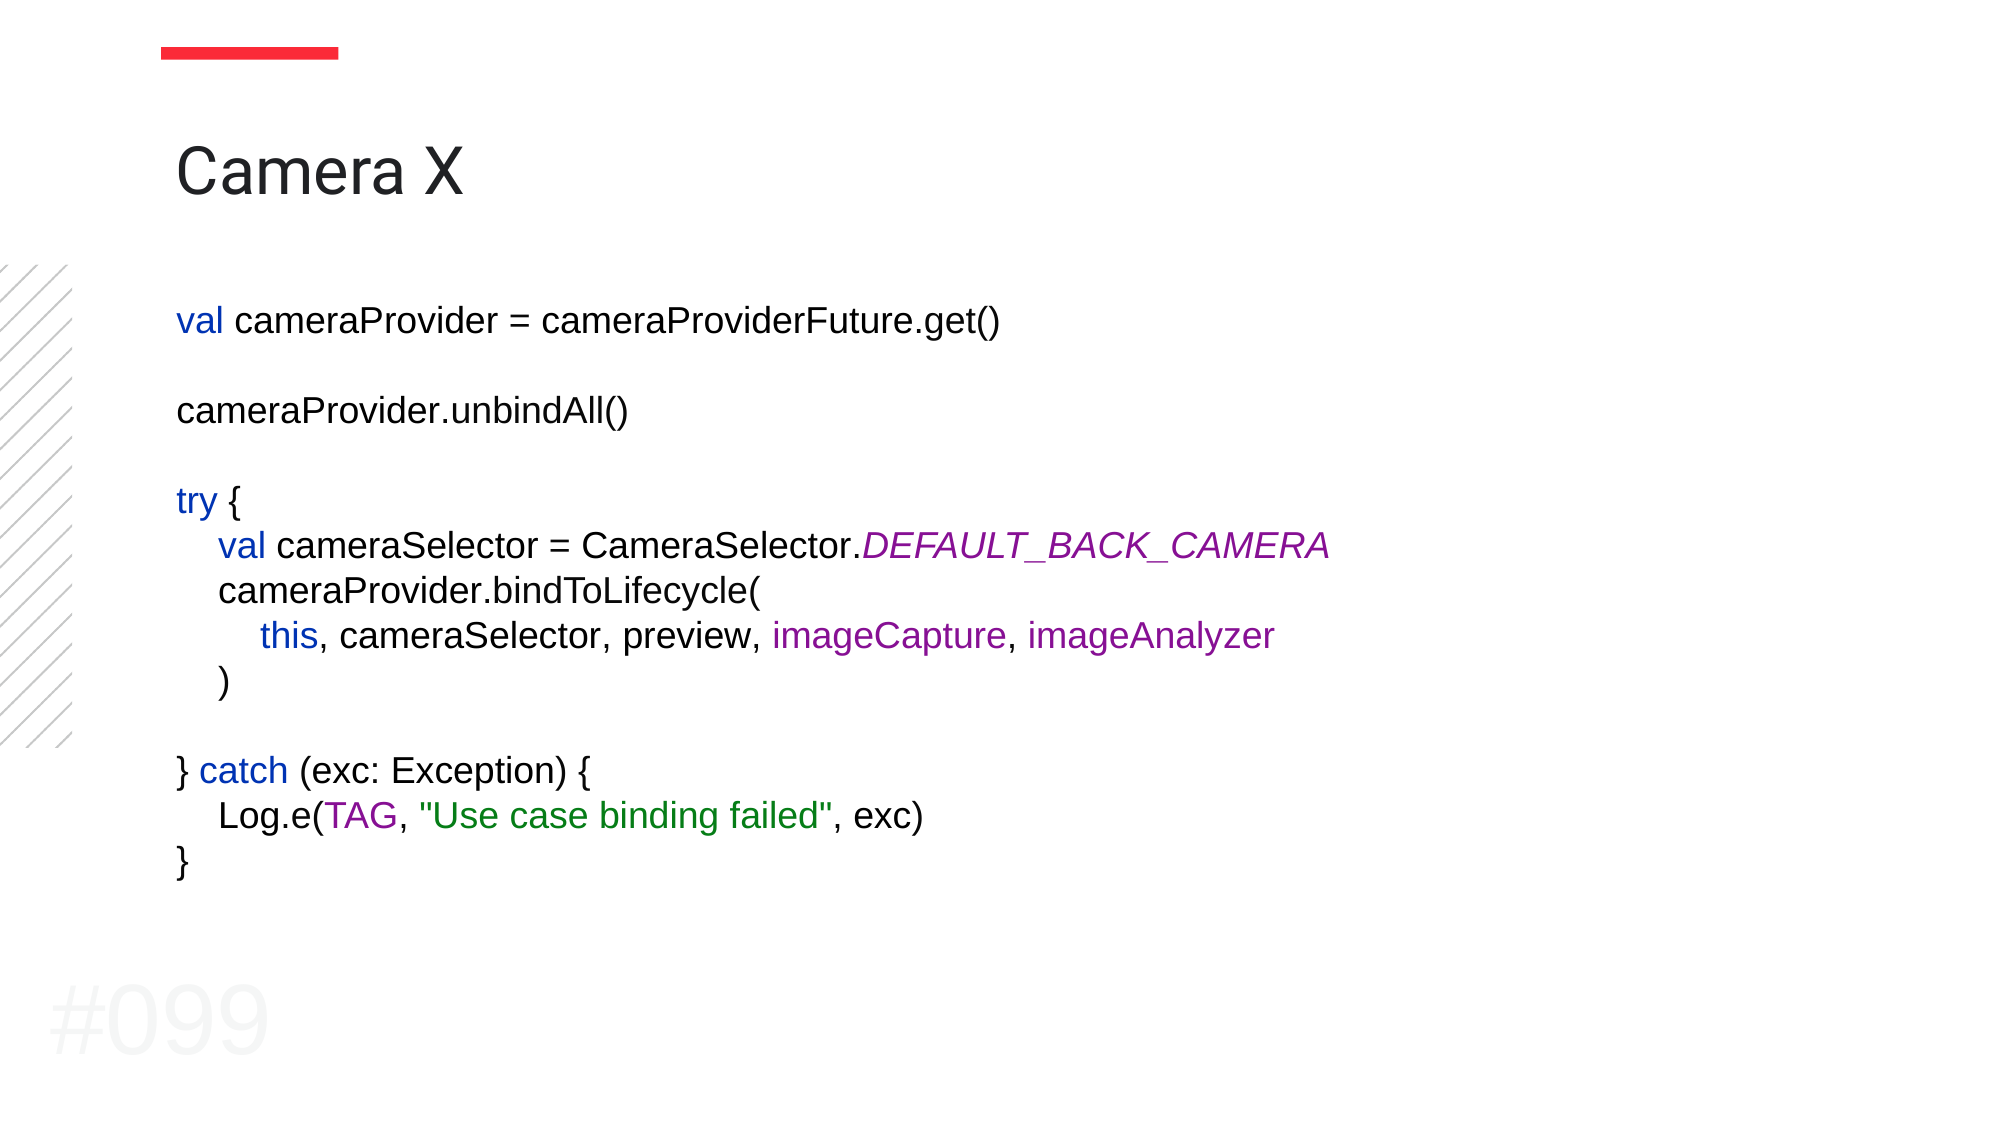

Camera X
val cameraProvider = cameraProviderFuture.get()
cameraProvider.unbindAll()
try {
    val cameraSelector = CameraSelector.DEFAULT_BACK_CAMERA
    cameraProvider.bindToLifecycle(
        this, cameraSelector, preview, imageCapture, imageAnalyzer
    )
} catch (exc: Exception) {
    Log.e(TAG, "Use case binding failed", exc)
}
#099